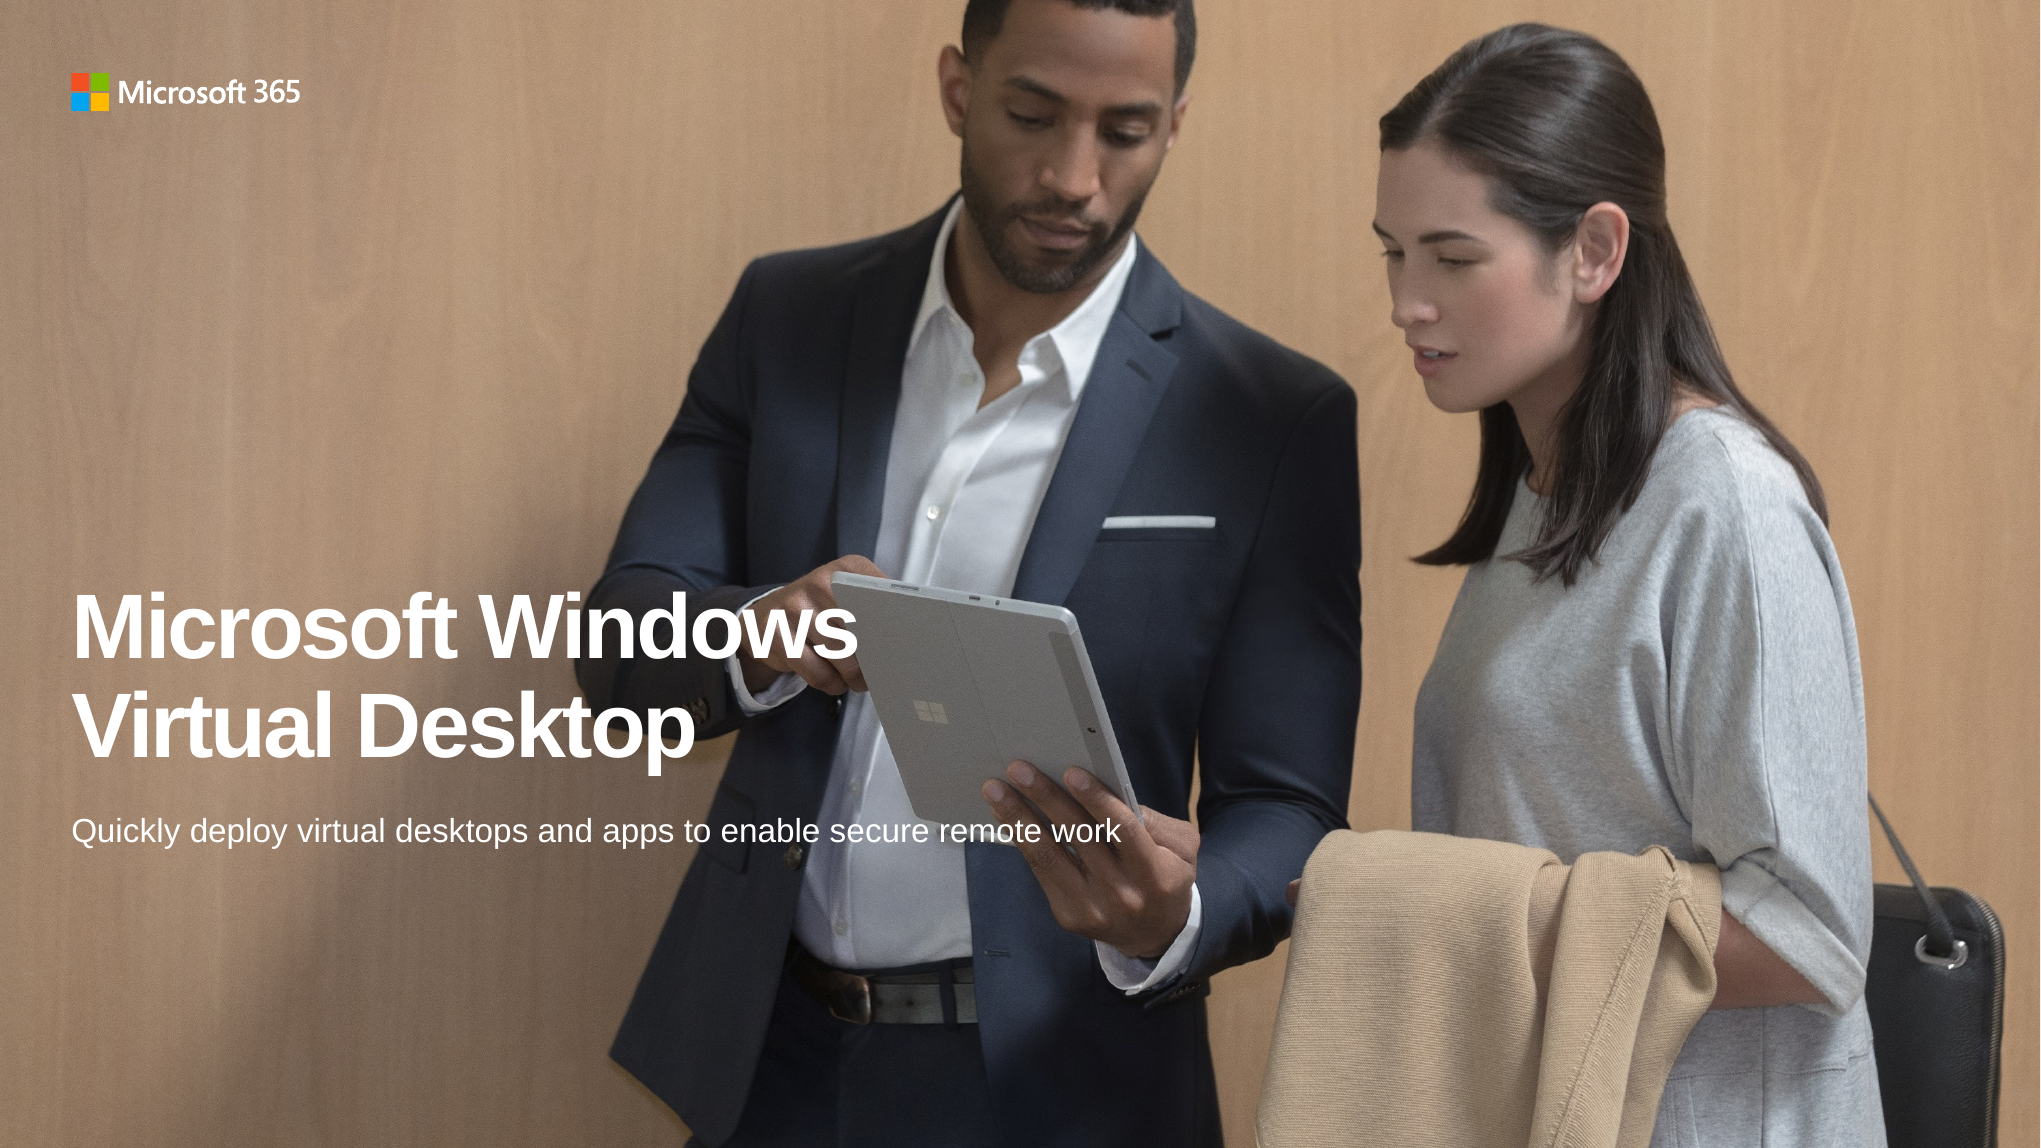

# Microsoft Windows Virtual Desktop

Quickly deploy virtual desktops and apps to enable secure remote work